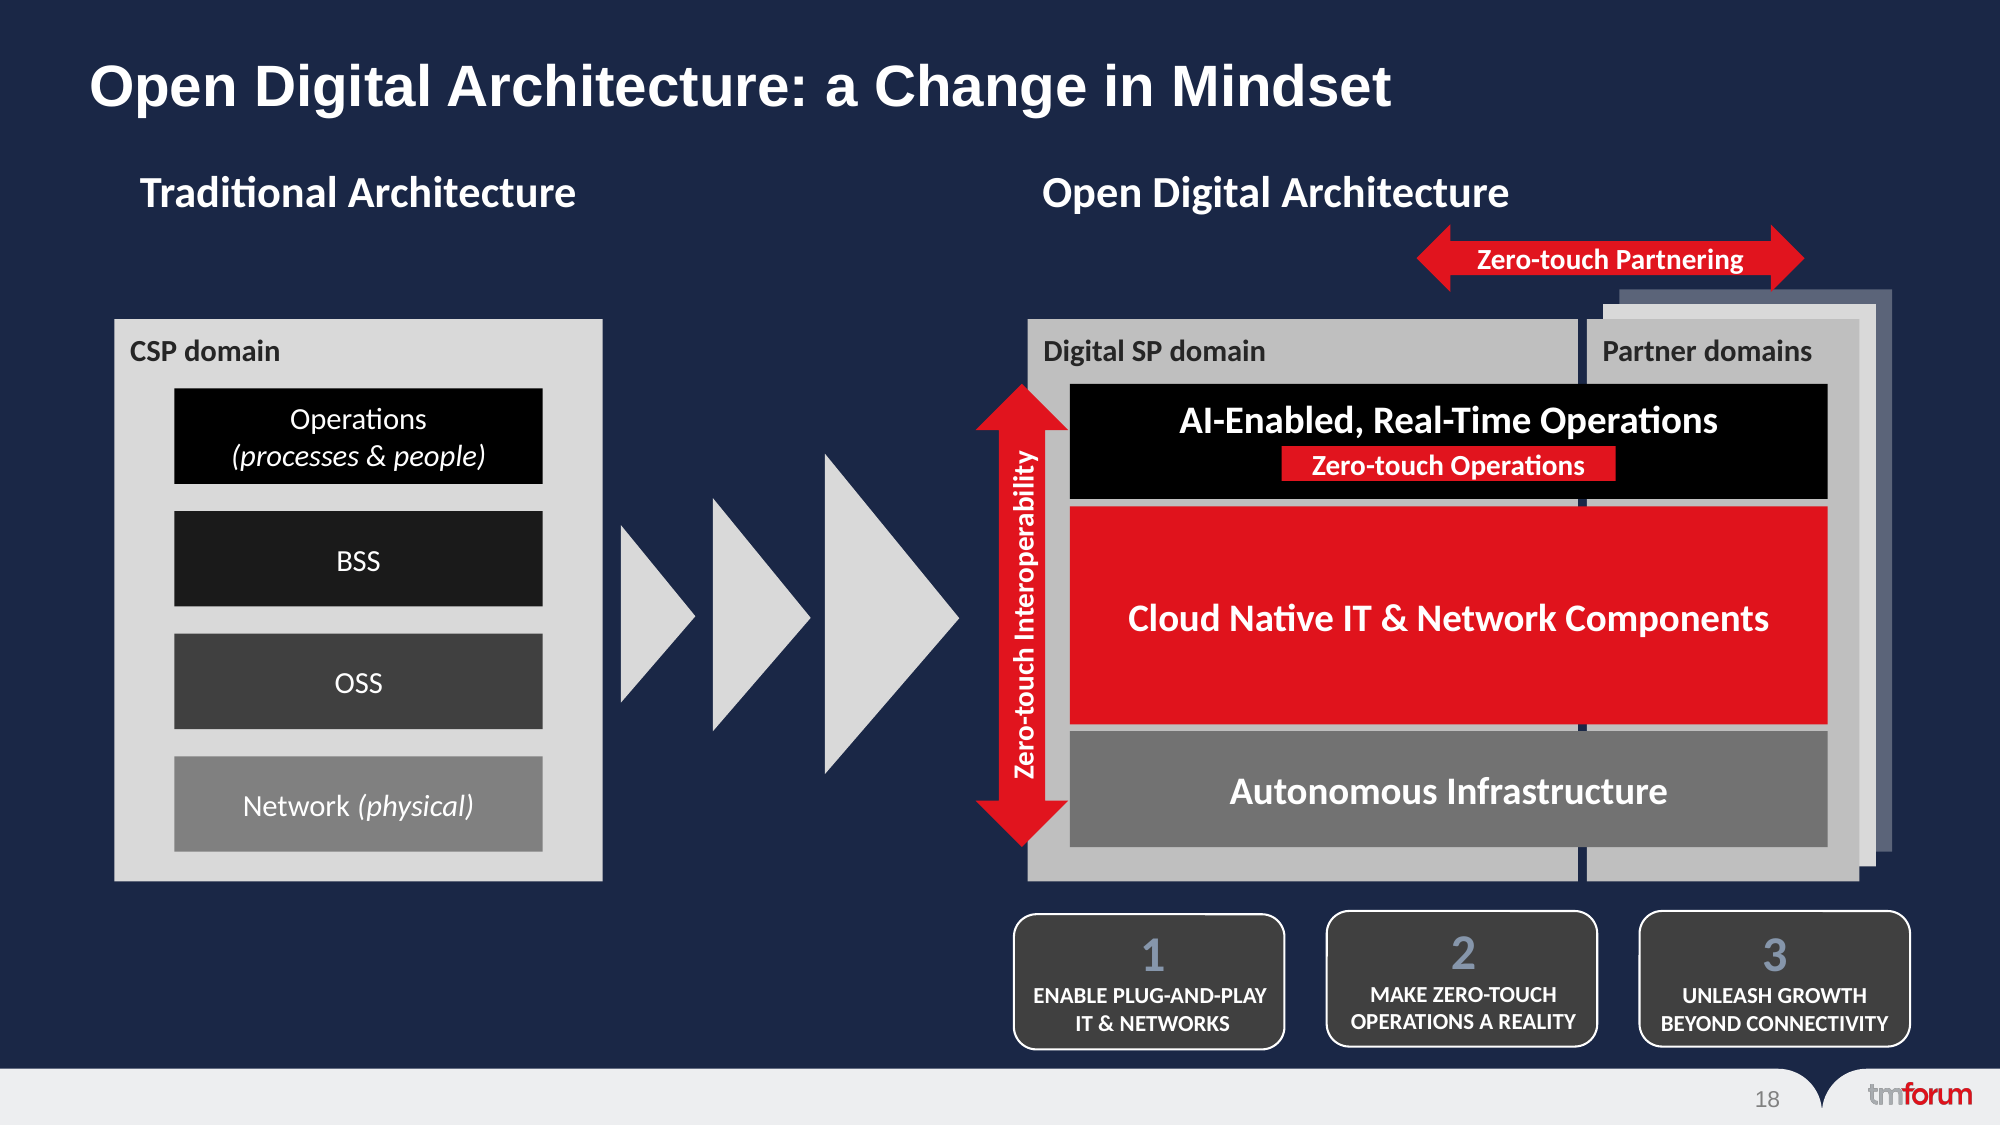

# Open Digital Architecture: a Change in Mindset
Traditional Architecture
Open Digital Architecture

Zero-touch Partnering

Partner domains
CSP domain
Operations
(processes & people)
BSS
OSS
Network (physical)
Digital SP domain
AI-Enabled, Real-Time Operations
Cloud Native IT & Network Components
Autonomous Infrastructure
Zero-touch Operations

Zero-touch Interoperability

2
MAKE ZERO-TOUCH OPERATIONS A REALITY
1
ENABLE PLUG-AND-PLAY
IT & NETWORKS
3
UNLEASH GROWTH BEYOND CONNECTIVITY